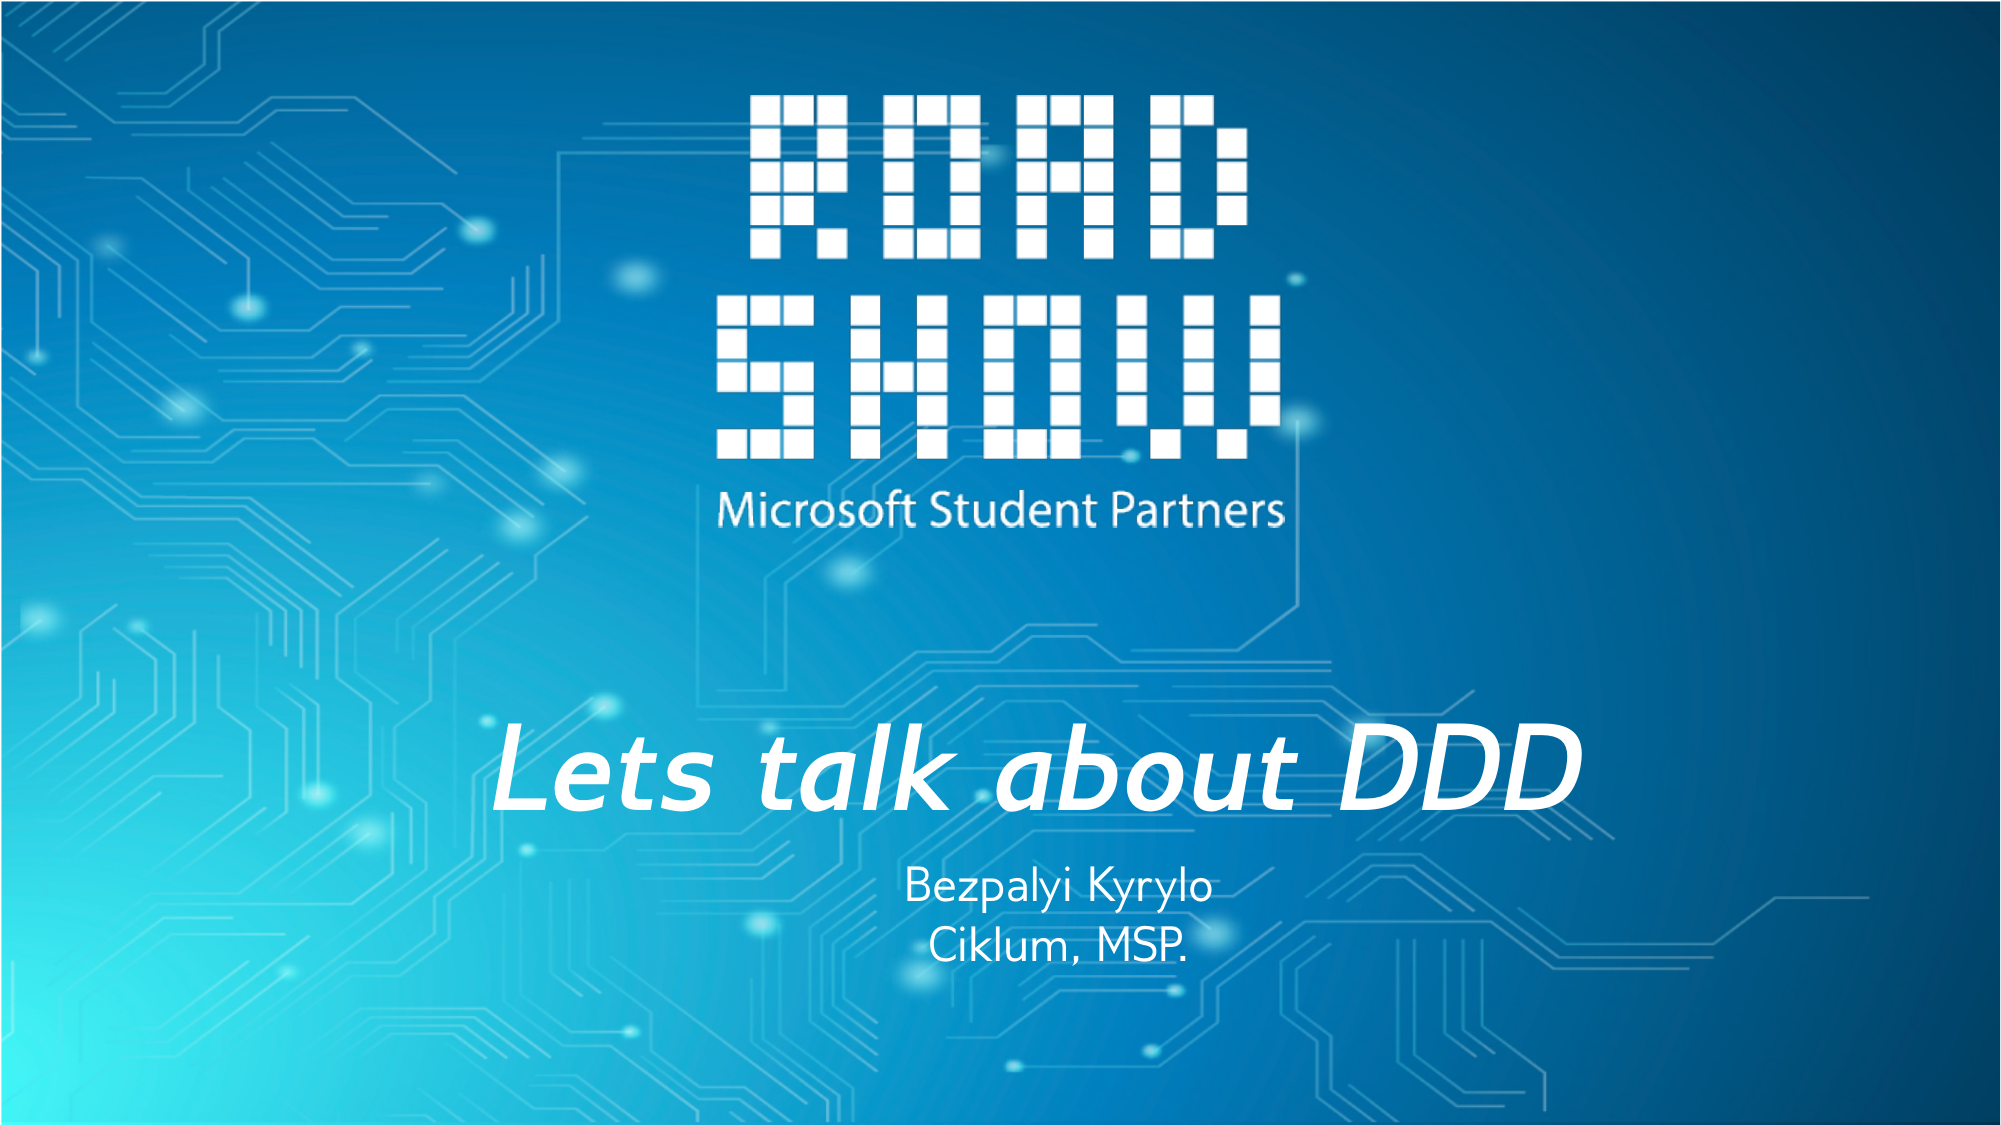

# Lets talk about DDD
Bezpalyi Kyrylo
Ciklum, MSP.